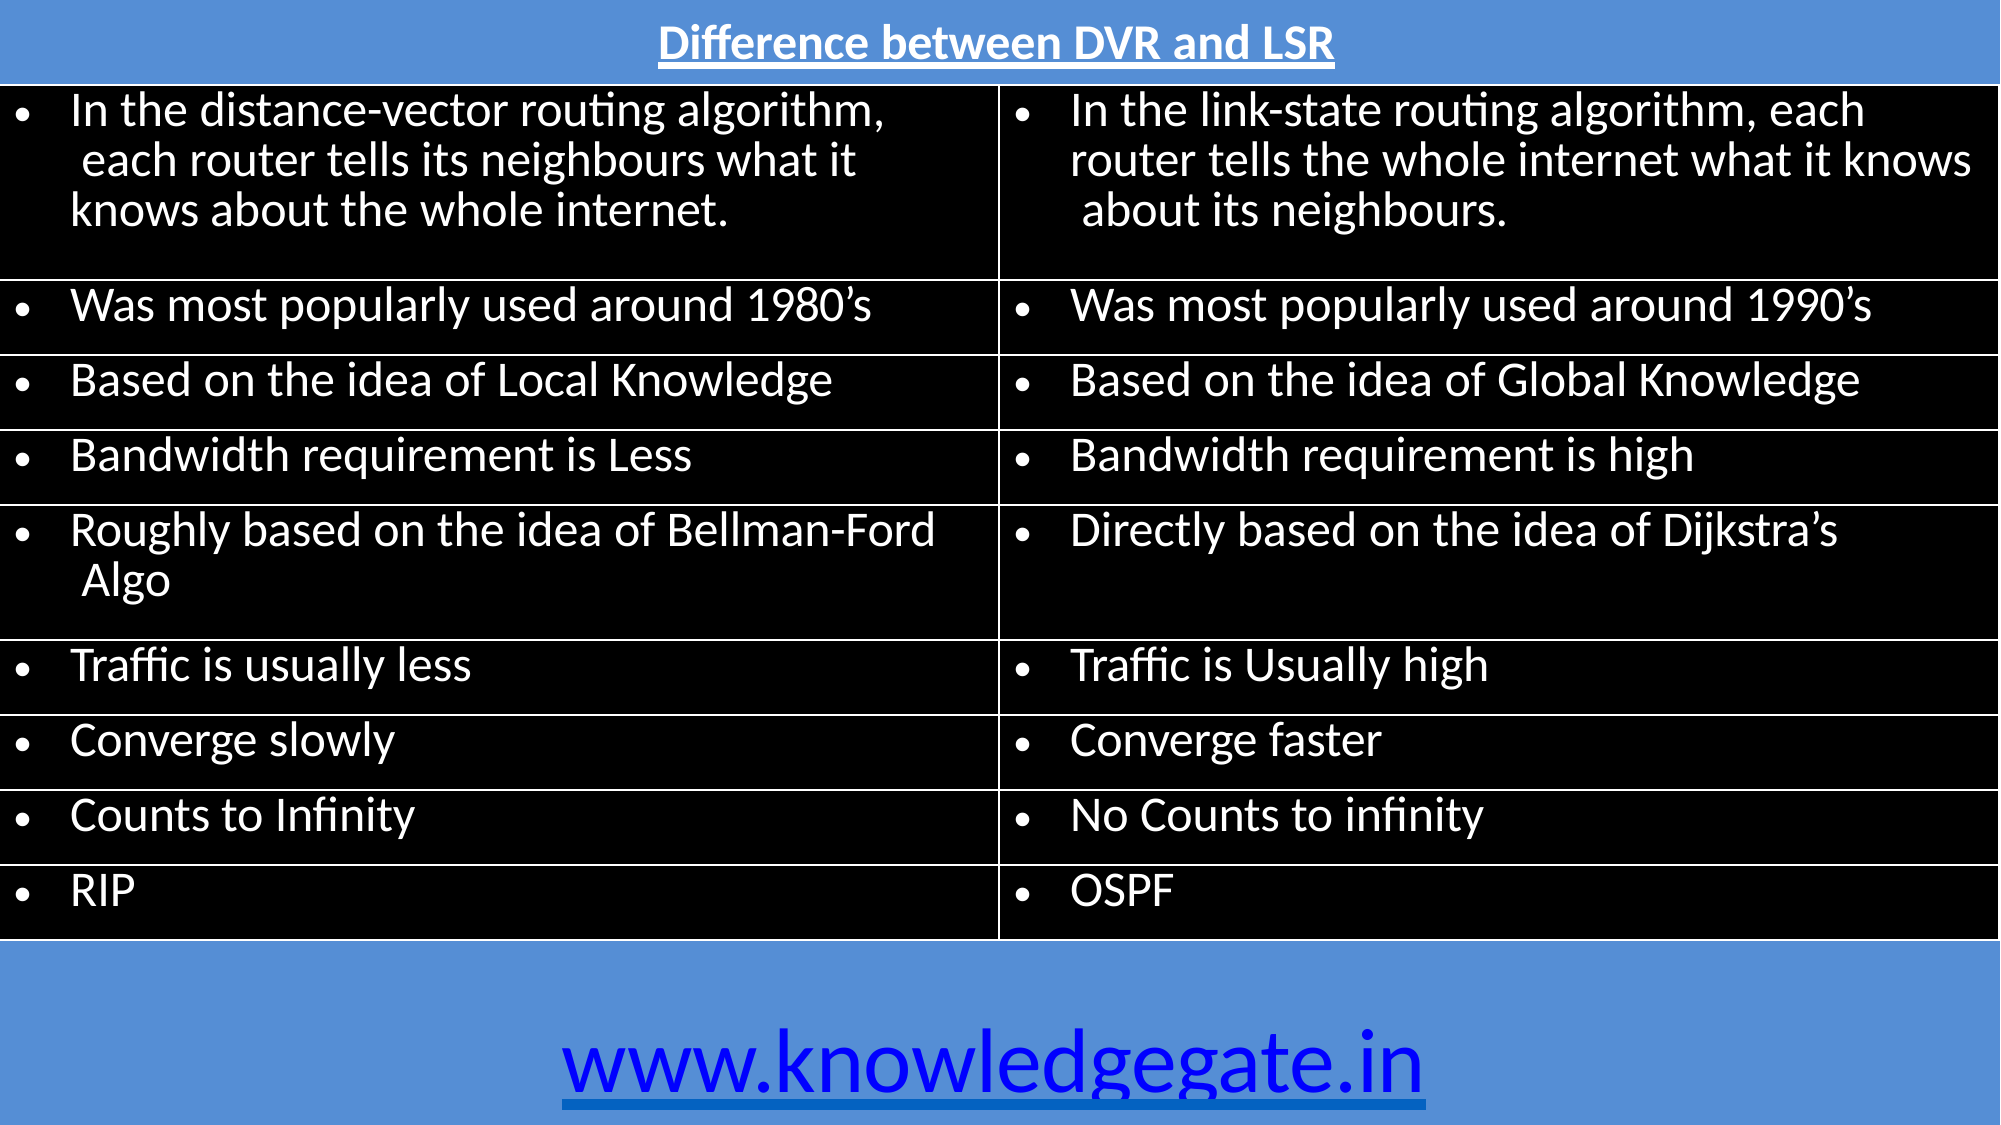

# Difference between DVR and LSR
| In the distance-vector routing algorithm, each router tells its neighbours what it knows about the whole internet. | In the link-state routing algorithm, each router tells the whole internet what it knows about its neighbours. |
| --- | --- |
| Was most popularly used around 1980’s | Was most popularly used around 1990’s |
| Based on the idea of Local Knowledge | Based on the idea of Global Knowledge |
| Bandwidth requirement is Less | Bandwidth requirement is high |
| Roughly based on the idea of Bellman-Ford Algo | Directly based on the idea of Dijkstra’s |
| Traffic is usually less | Traffic is Usually high |
| Converge slowly | Converge faster |
| Counts to Infinity | No Counts to infinity |
| RIP | OSPF |
www.knowledgegate.in